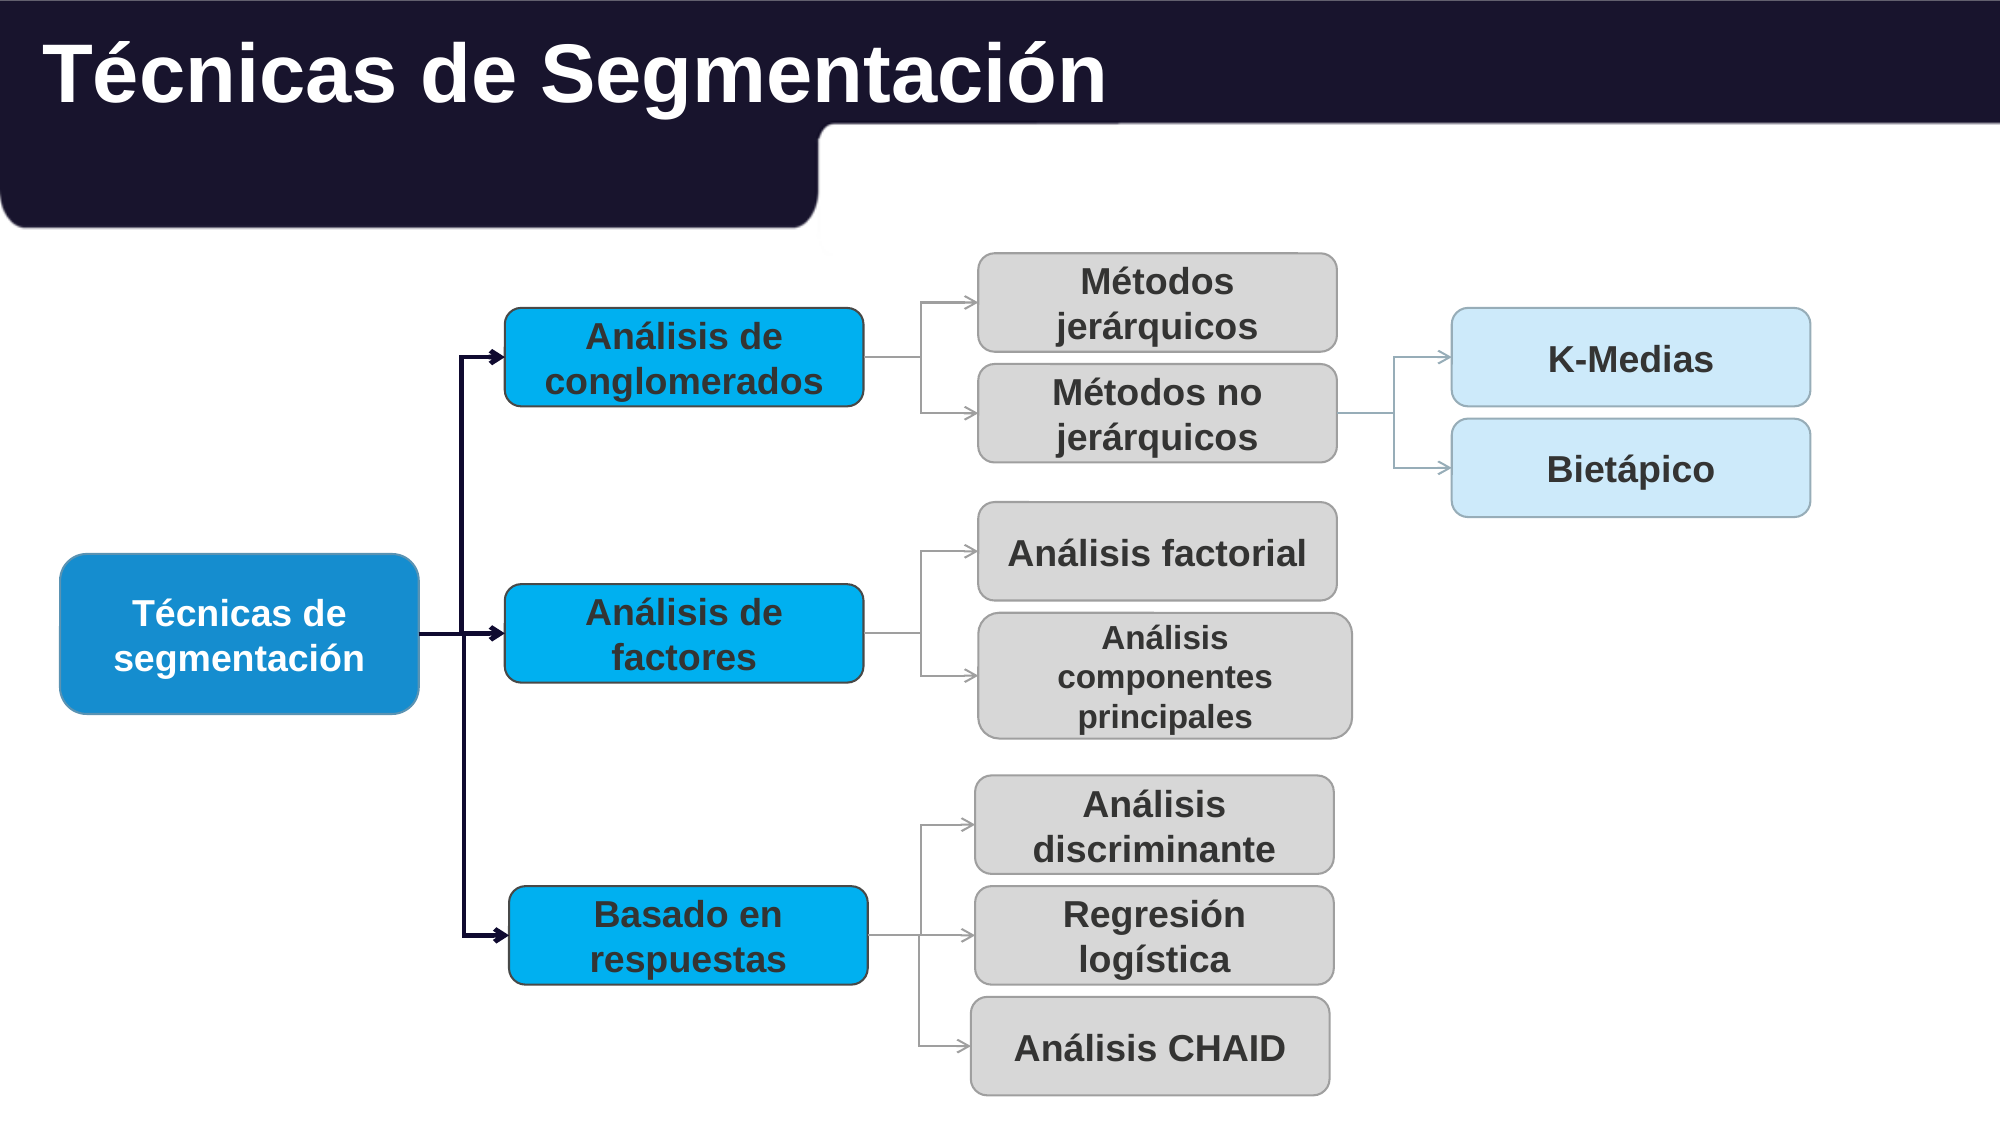

Técnicas de Segmentación
Métodos jerárquicos
Análisis de conglomerados
K-Medias
Métodos no jerárquicos
Bietápico
Análisis factorial
Técnicas de segmentación
Análisis de factores
Análisis componentes principales
Análisis discriminante
Basado en respuestas
Regresión logística
Análisis CHAID